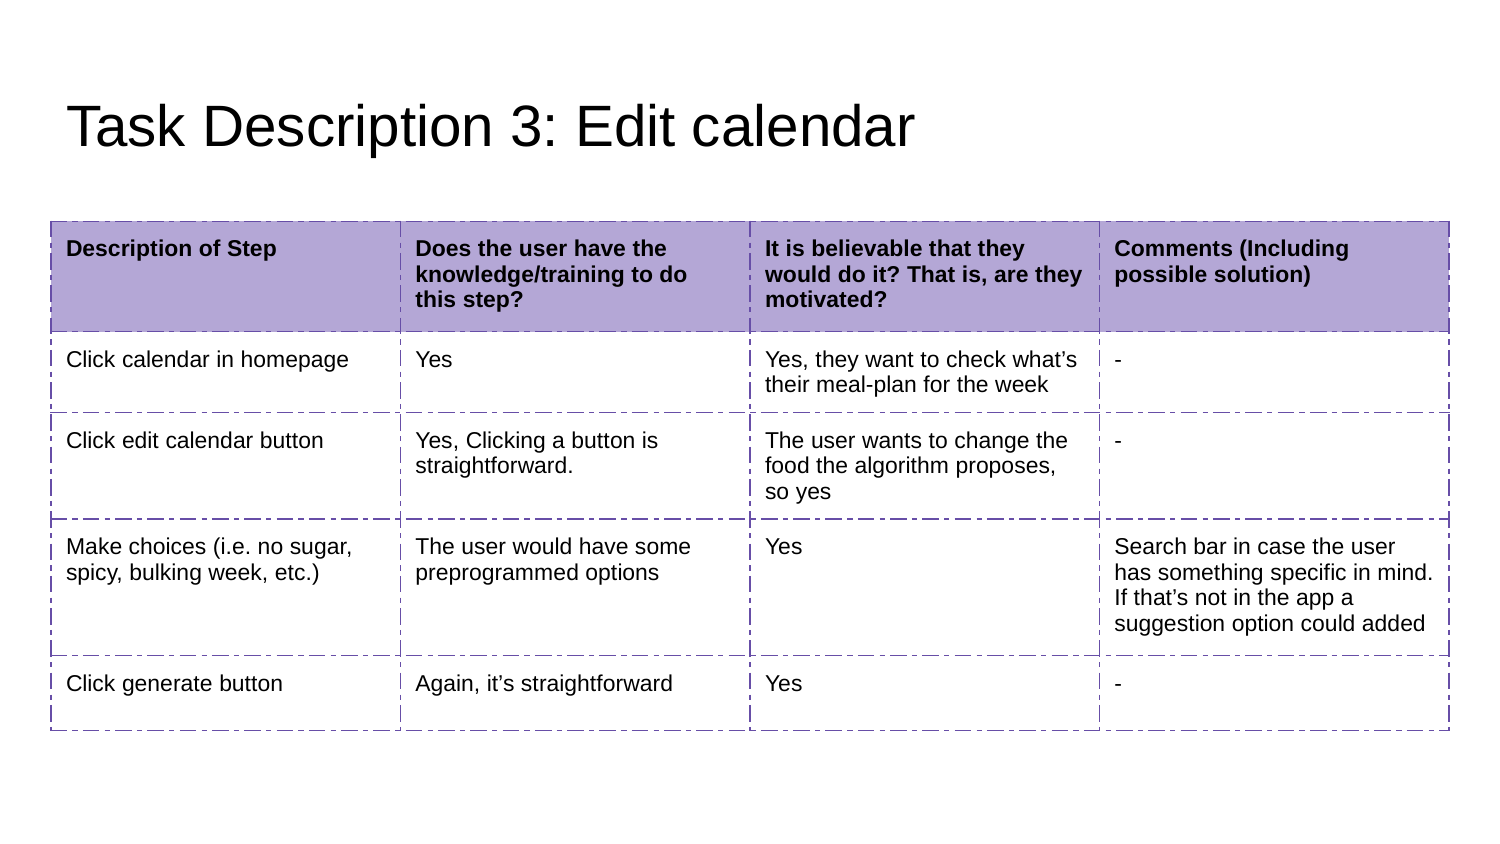

# Task Description 3: Edit calendar
| Description of Step | Does the user have the knowledge/training to do this step? | It is believable that they would do it? That is, are they motivated? | Comments (Including possible solution) |
| --- | --- | --- | --- |
| Click calendar in homepage | Yes | Yes, they want to check what’s their meal-plan for the week | - |
| Click edit calendar button | Yes, Clicking a button is straightforward. | The user wants to change the food the algorithm proposes, so yes | - |
| Make choices (i.e. no sugar, spicy, bulking week, etc.) | The user would have some preprogrammed options | Yes | Search bar in case the user has something specific in mind. If that’s not in the app a suggestion option could added |
| Click generate button | Again, it’s straightforward | Yes | - |